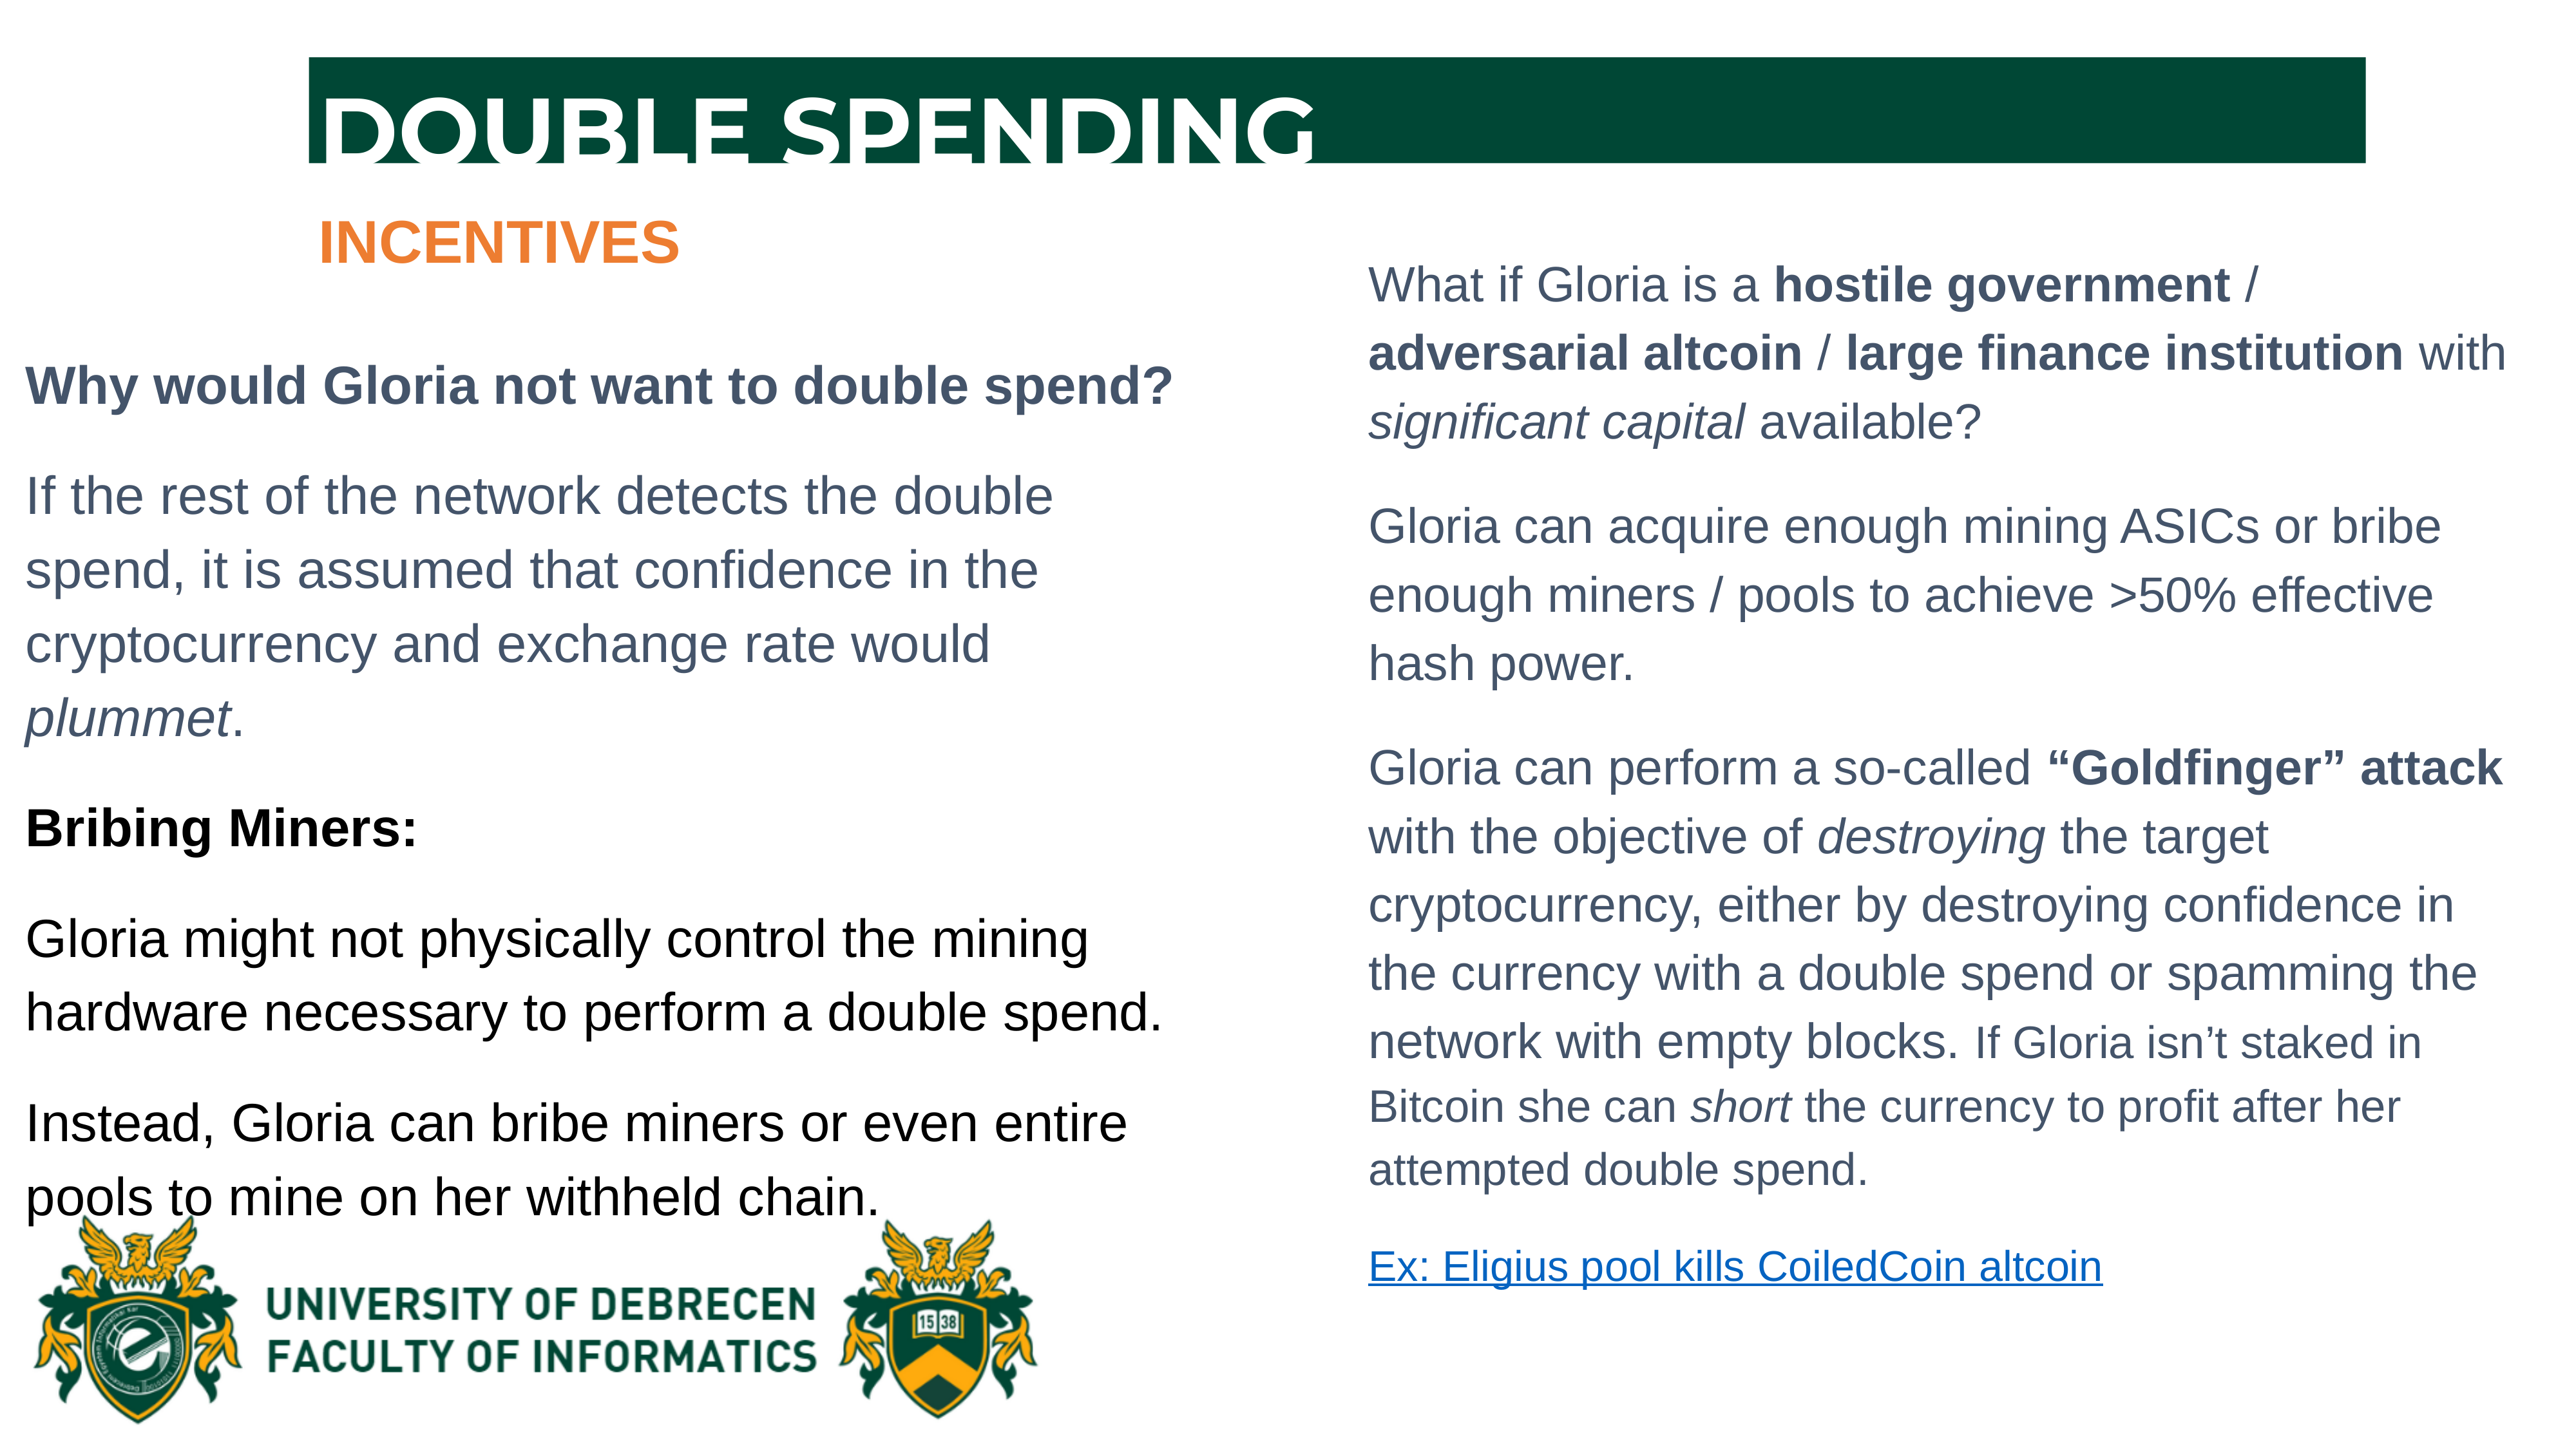

DOUBLE SPENDING

INCENTIVES
Why would Gloria not want to double spend?
If the rest of the network detects the double spend, it is assumed that confidence in the cryptocurrency and exchange rate would plummet.
Bribing Miners:
Gloria might not physically control the mining hardware necessary to perform a double spend.
Instead, Gloria can bribe miners or even entire pools to mine on her withheld chain.
What if Gloria is a hostile government / adversarial altcoin / large finance institution with significant capital available?
Gloria can acquire enough mining ASICs or bribe enough miners / pools to achieve >50% effective hash power.
Gloria can perform a so-called “Goldfinger” attack with the objective of destroying the target cryptocurrency, either by destroying confidence in the currency with a double spend or spamming the network with empty blocks. If Gloria isn’t staked in Bitcoin she can short the currency to profit after her attempted double spend.
Ex: Eligius pool kills CoiledCoin altcoin